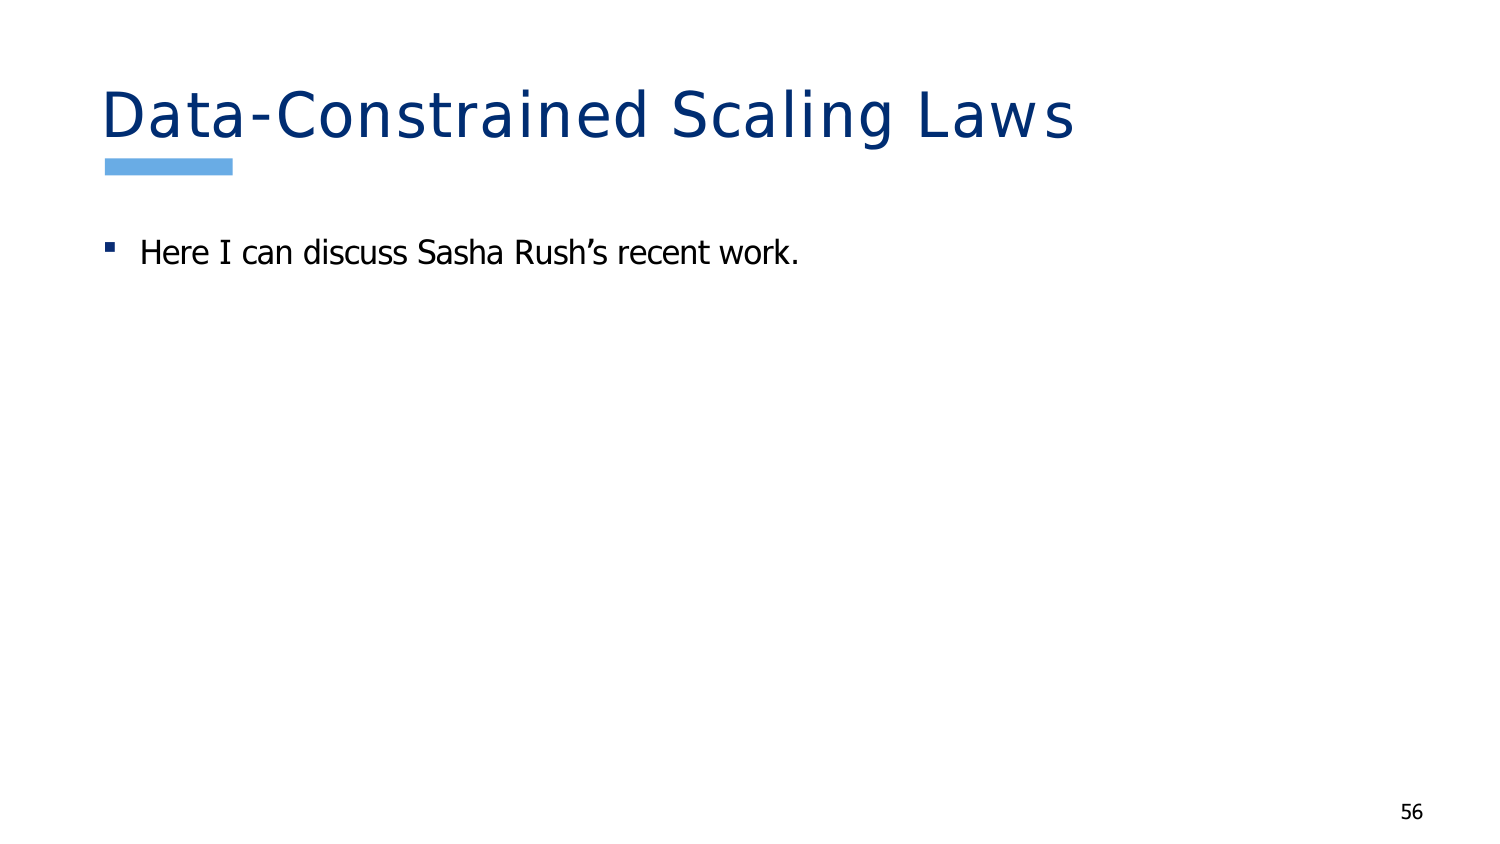

# Data-Constrained Scaling Laws
Here I can discuss Sasha Rush’s recent work.